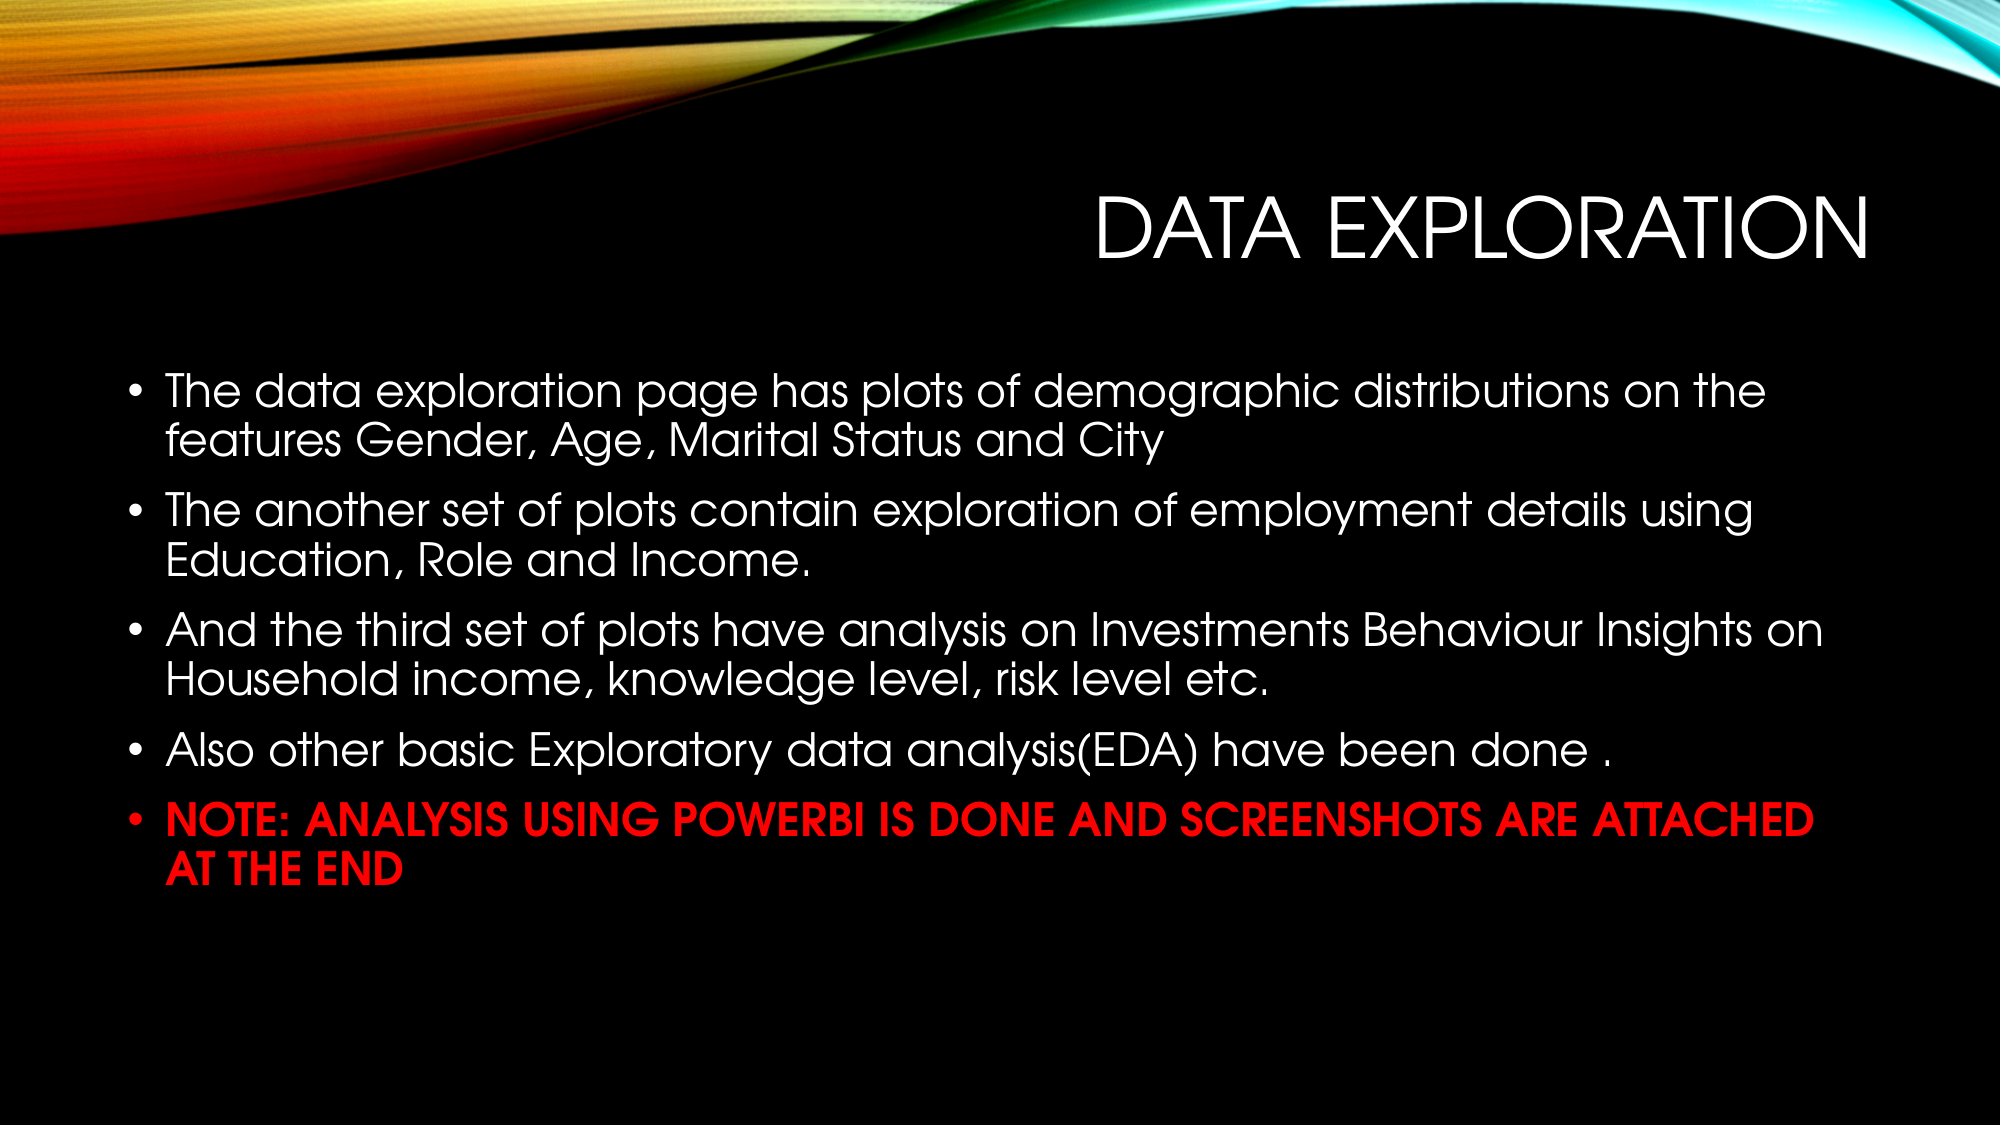

# DATA EXPLORATION
The data exploration page has plots of demographic distributions on the features Gender, Age, Marital Status and City
The another set of plots contain exploration of employment details using Education, Role and Income.
And the third set of plots have analysis on Investments Behaviour Insights on Household income, knowledge level, risk level etc.
Also other basic Exploratory data analysis(EDA) have been done .
NOTE: ANALYSIS USING POWERBI IS DONE AND SCREENSHOTS ARE ATTACHED AT THE END